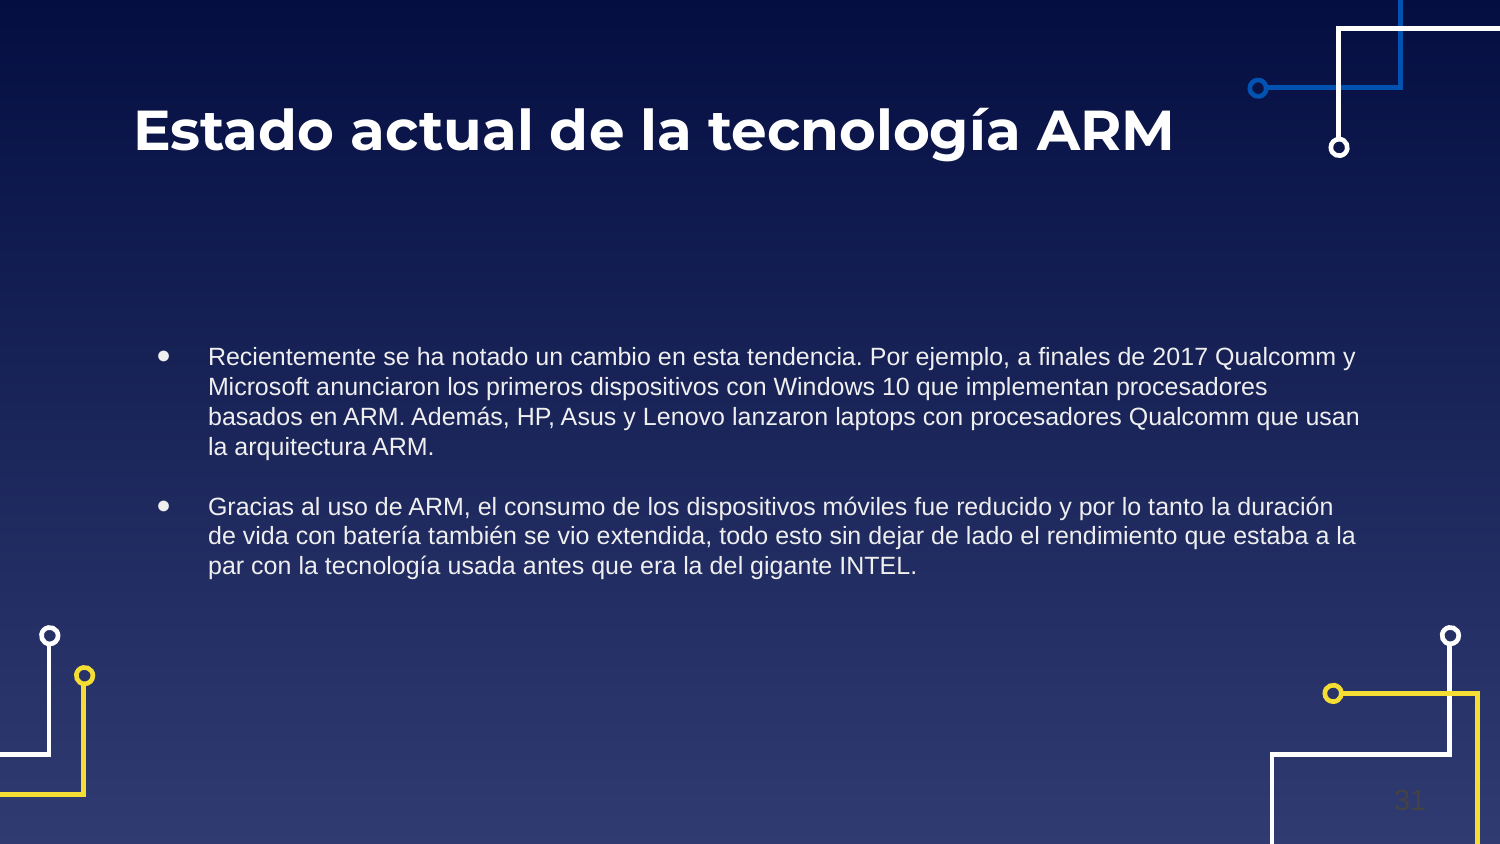

# Estado actual de la tecnología ARM
Recientemente se ha notado un cambio en esta tendencia. Por ejemplo, a finales de 2017 Qualcomm y Microsoft anunciaron los primeros dispositivos con Windows 10 que implementan procesadores basados en ARM. Además, HP, Asus y Lenovo lanzaron laptops con procesadores Qualcomm que usan la arquitectura ARM.

Gracias al uso de ARM, el consumo de los dispositivos móviles fue reducido y por lo tanto la duración de vida con batería también se vio extendida, todo esto sin dejar de lado el rendimiento que estaba a la par con la tecnología usada antes que era la del gigante INTEL.

31